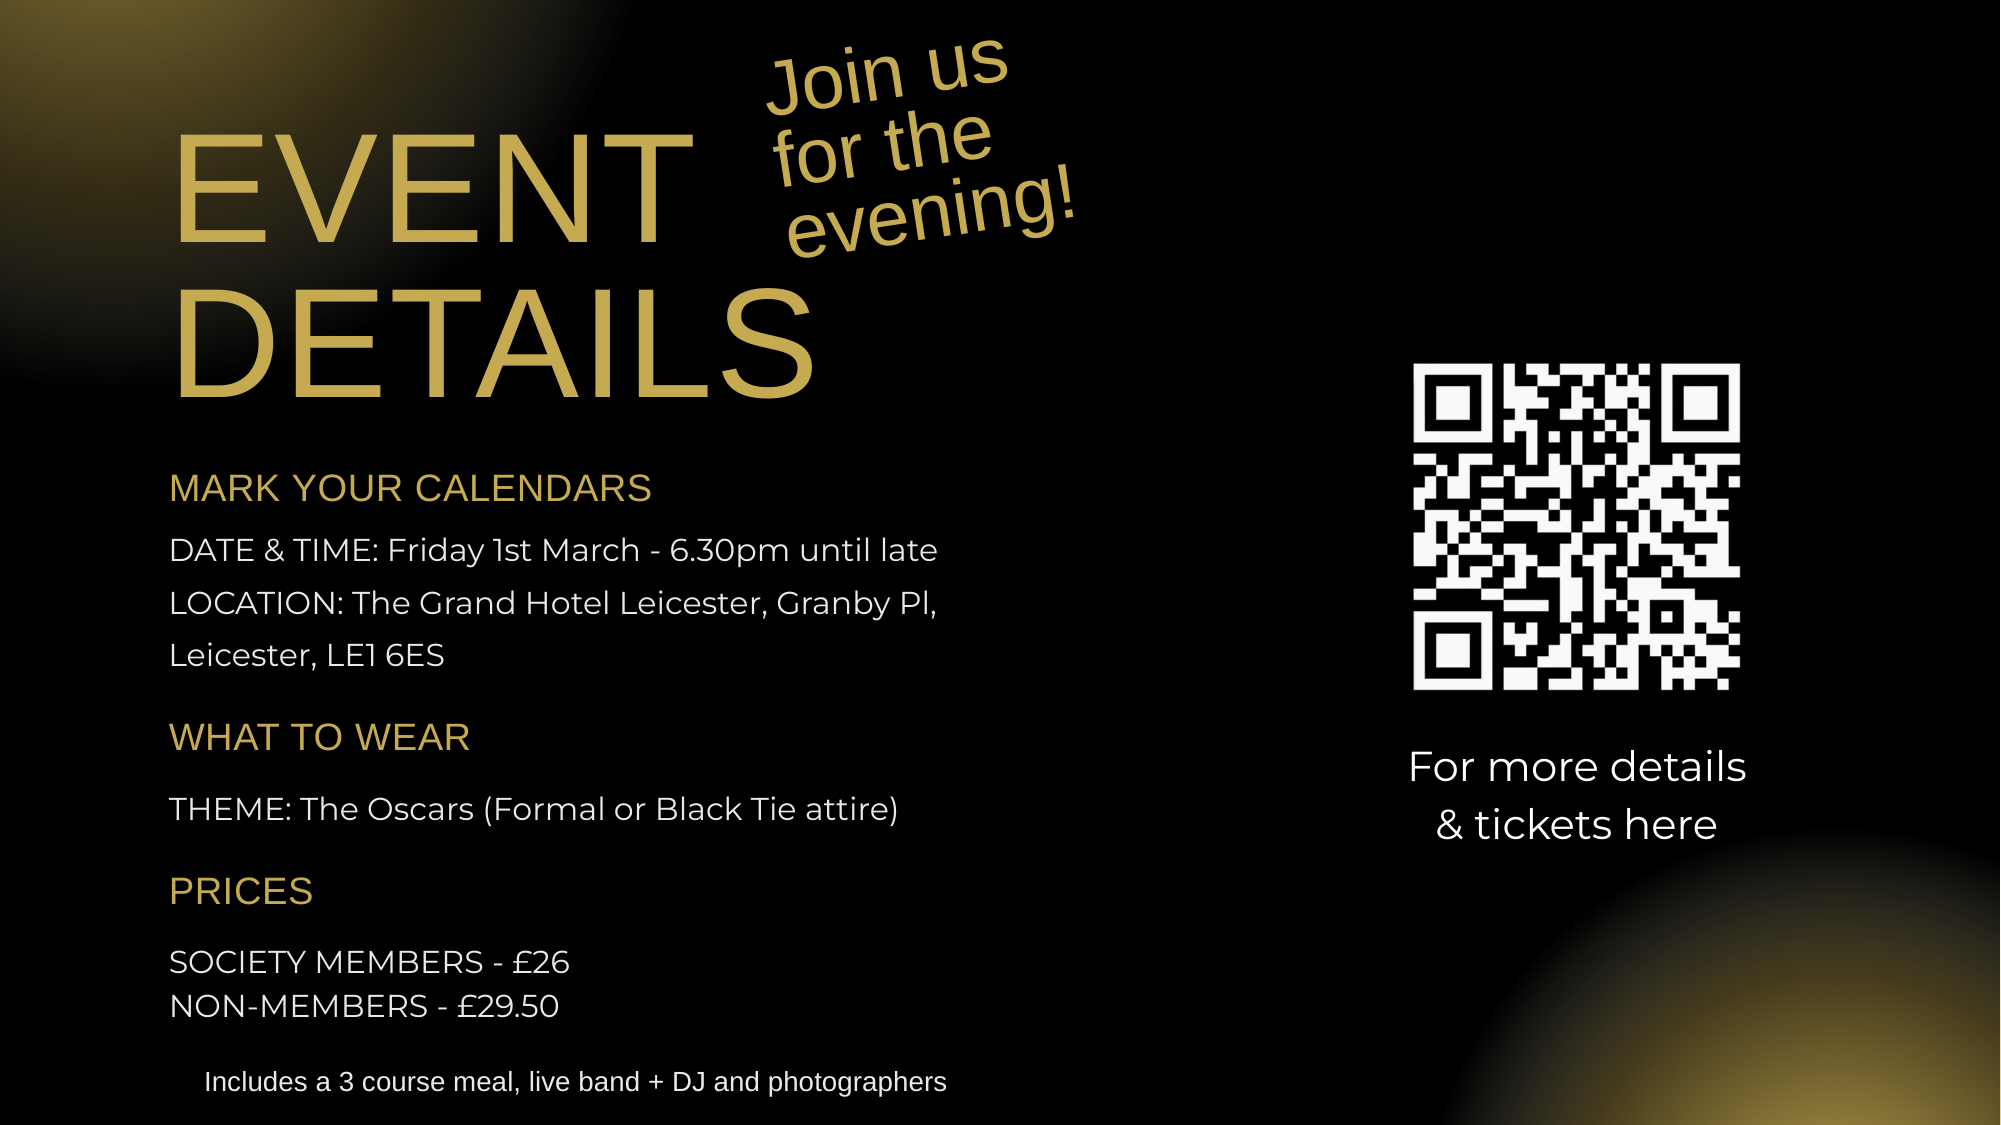

Join us for the evening!
EVENT DETAILS

MARK YOUR CALENDARS
DATE & TIME: Friday 1st March - 6.30pm until late
LOCATION: The Grand Hotel Leicester, Granby Pl, Leicester, LE1 6ES
WHAT TO WEAR
For more details & tickets here
THEME: The Oscars (Formal or Black Tie attire)

PRICES
SOCIETY MEMBERS - £26
NON-MEMBERS - £29.50
Includes a 3 course meal, live band + DJ and photographers